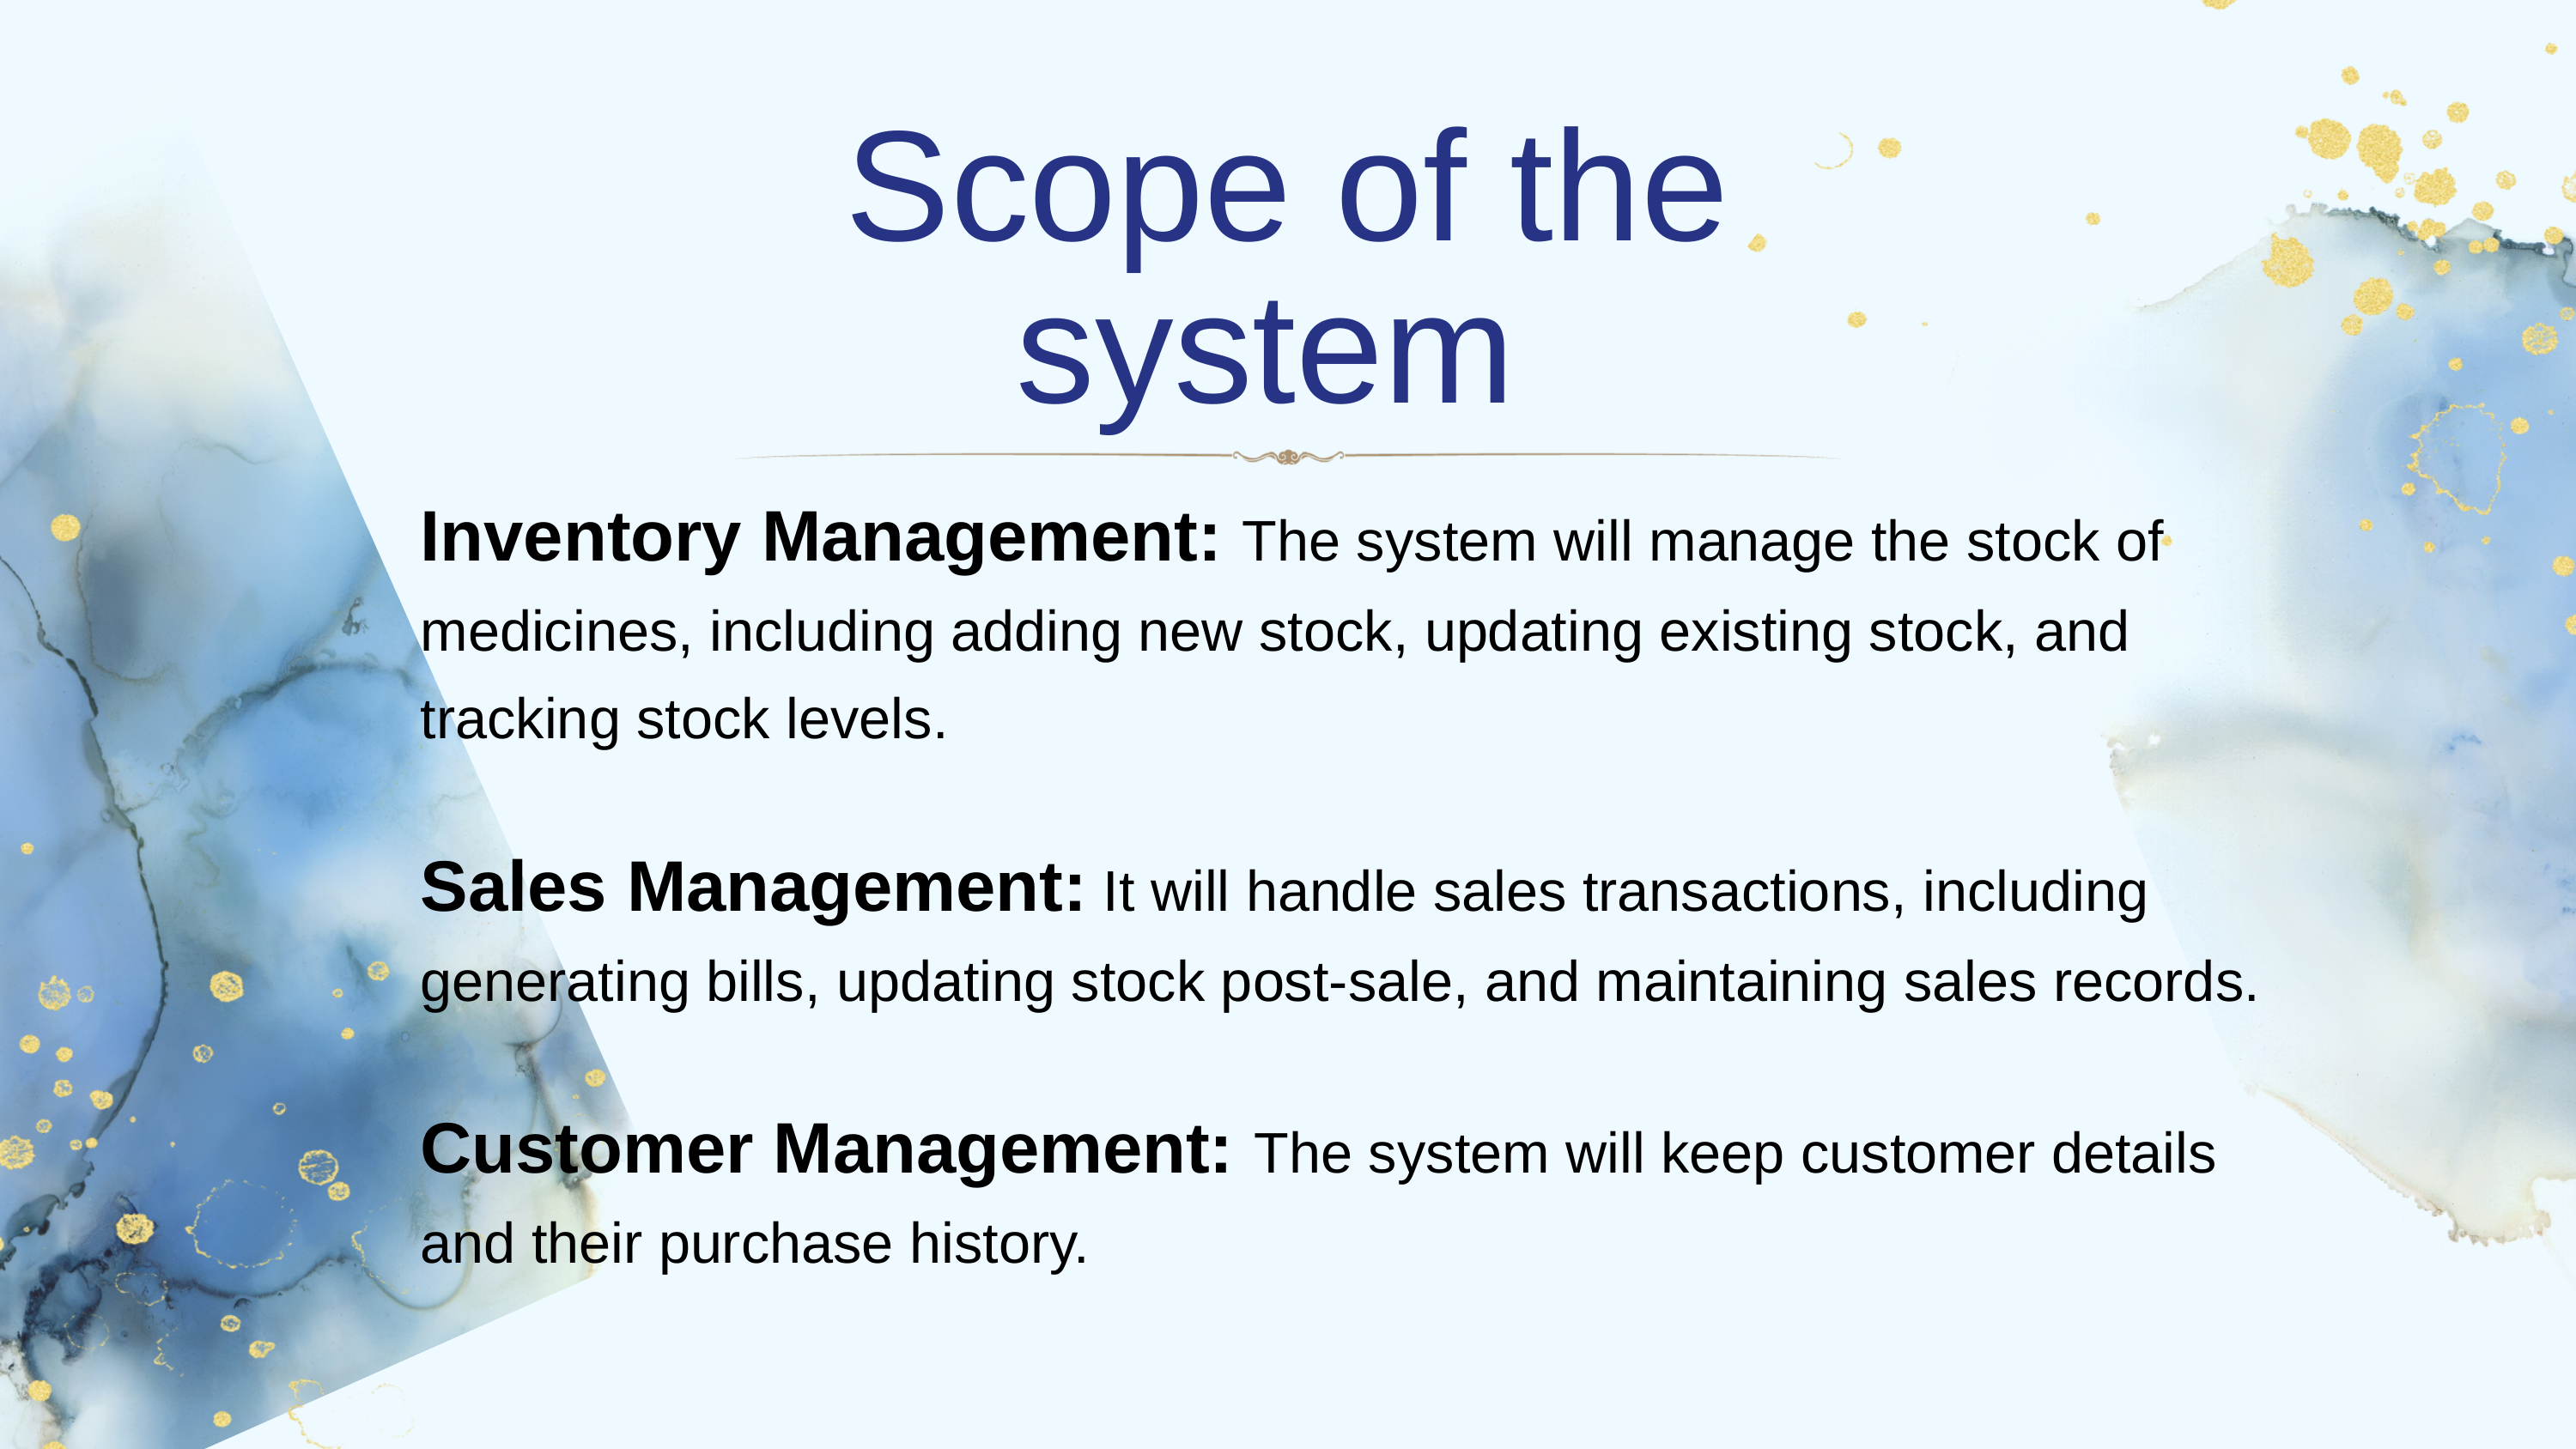

Scope of the system

Inventory Management: The system will manage the stock of medicines, including adding new stock, updating existing stock, and tracking stock levels.

Sales Management: It will handle sales transactions, including generating bills, updating stock post-sale, and maintaining sales records.

Customer Management: The system will keep customer details and their purchase history.